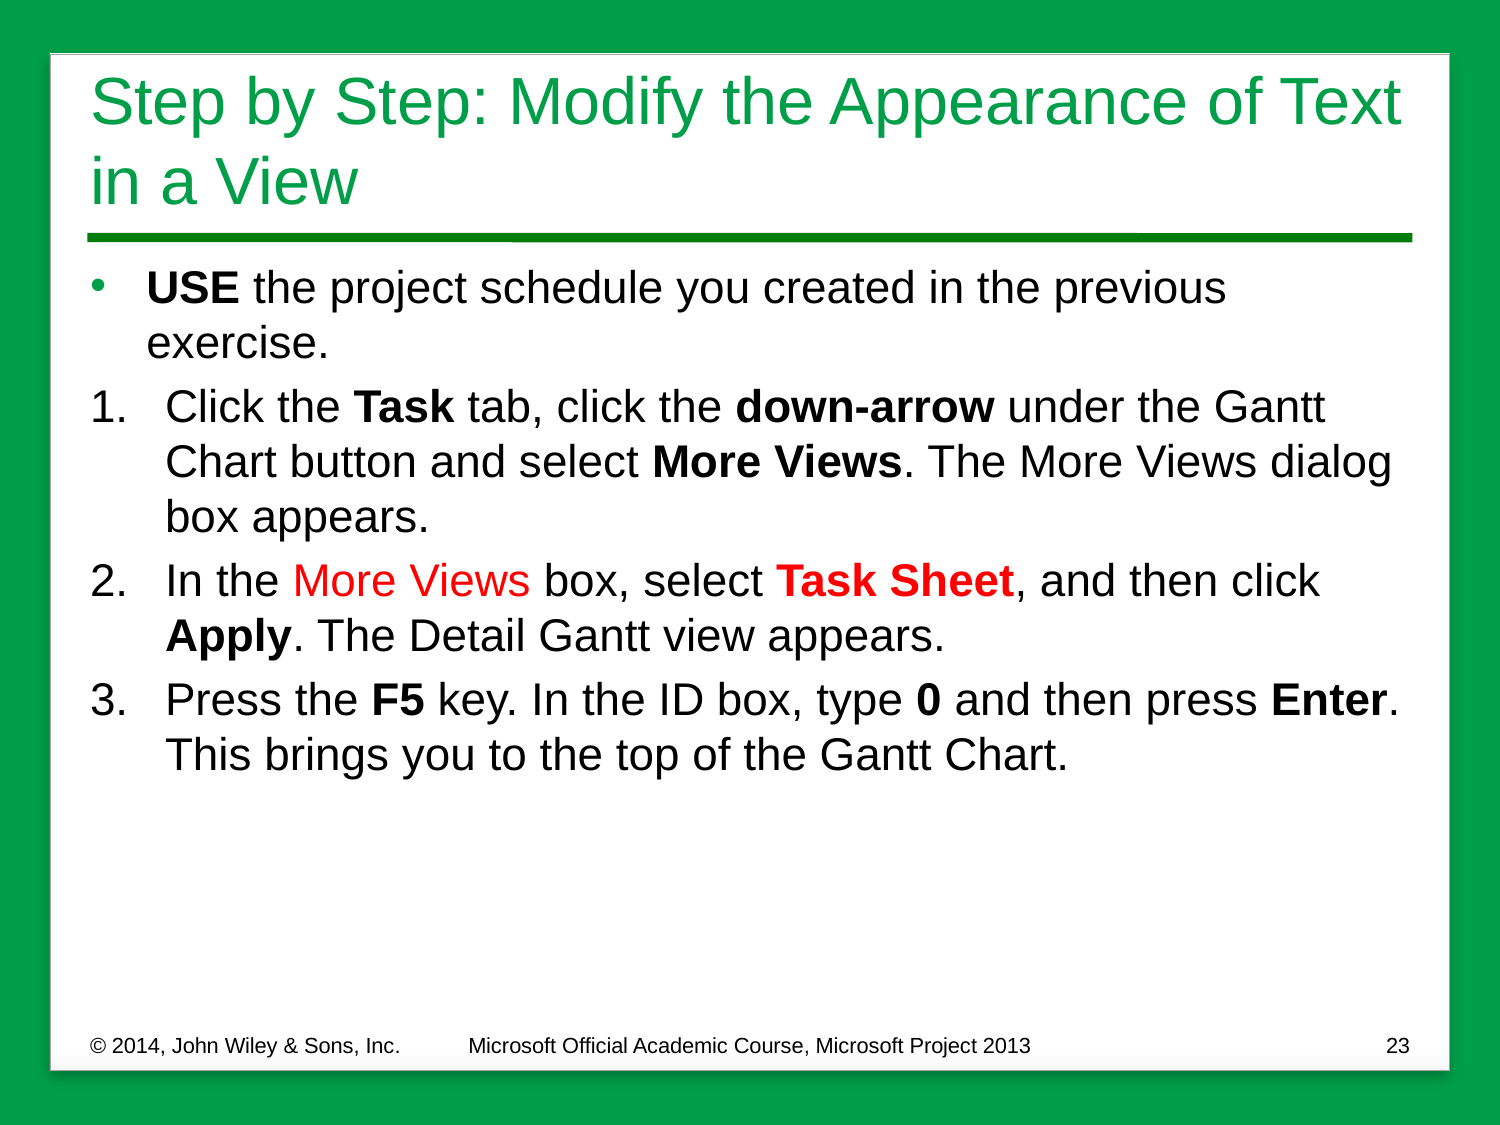

# Step by Step: Modify the Appearance of Text in a View
USE the project schedule you created in the previous exercise.
1.	Click the Task tab, click the down-arrow under the Gantt Chart button and select More Views. The More Views dialog box appears.
2.	In the More Views box, select Task Sheet, and then click Apply. The Detail Gantt view appears.
3.	Press the F5 key. In the ID box, type 0 and then press Enter. This brings you to the top of the Gantt Chart.
© 2014, John Wiley & Sons, Inc.
Microsoft Official Academic Course, Microsoft Project 2013
23